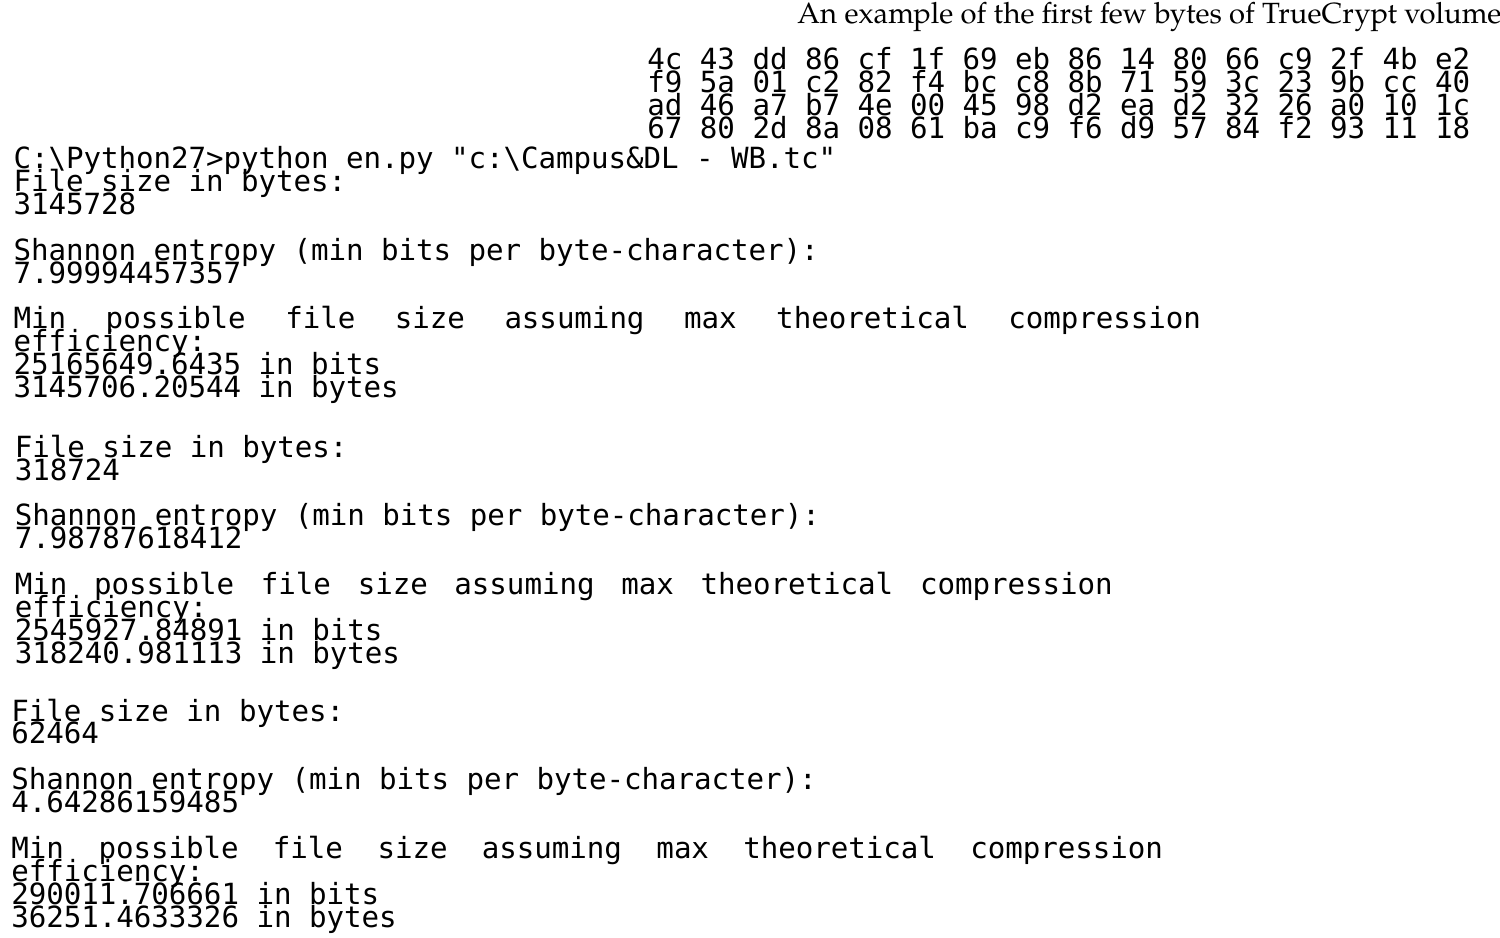

An example of the first few bytes of TrueCrypt volume is:

4c 43 dd 86 cf 1f 69 eb 86 14 80 66 c9 2f 4b e2
f9 5a 01 c2 82 f4 bc c8 8b 71 59 3c 23 9b cc 40
ad 46 a7 b7 4e 00 45 98 d2 ea d2 32 26 a0 10 1c
67 80 2d 8a 08 61 ba c9 f6 d9 57 84 f2 93 11 18
#
C:\Python27>python en.py "c:\Campus&DL - WB.tc"
File size in bytes:
3145728

Shannon entropy (min bits per byte-character):
7.99994457357

Min possible file size assuming max theoretical compression efficiency:
25165649.6435 in bits
3145706.20544 in bytes

File size in bytes:
318724

Shannon entropy (min bits per byte-character):
7.98787618412

Min possible file size assuming max theoretical compression efficiency:
2545927.84891 in bits
318240.981113 in bytes
File size in bytes:
62464

Shannon entropy (min bits per byte-character):
4.64286159485

Min possible file size assuming max theoretical compression efficiency:
290011.706661 in bits
36251.4633326 in bytes